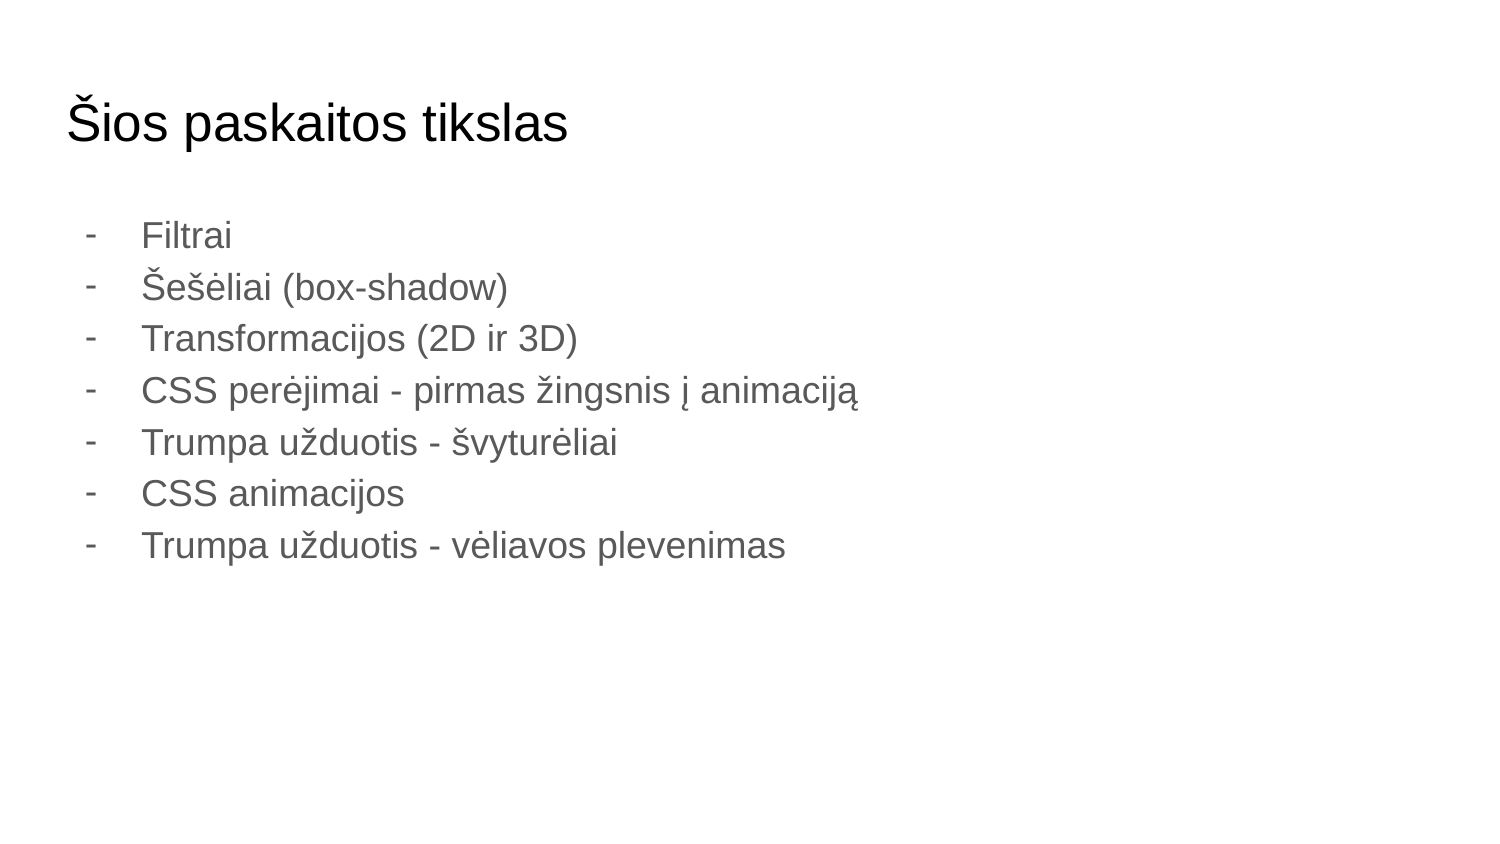

# Šios paskaitos tikslas
Filtrai
Šešėliai (box-shadow)
Transformacijos (2D ir 3D)
CSS perėjimai - pirmas žingsnis į animaciją
Trumpa užduotis - švyturėliai
CSS animacijos
Trumpa užduotis - vėliavos plevenimas